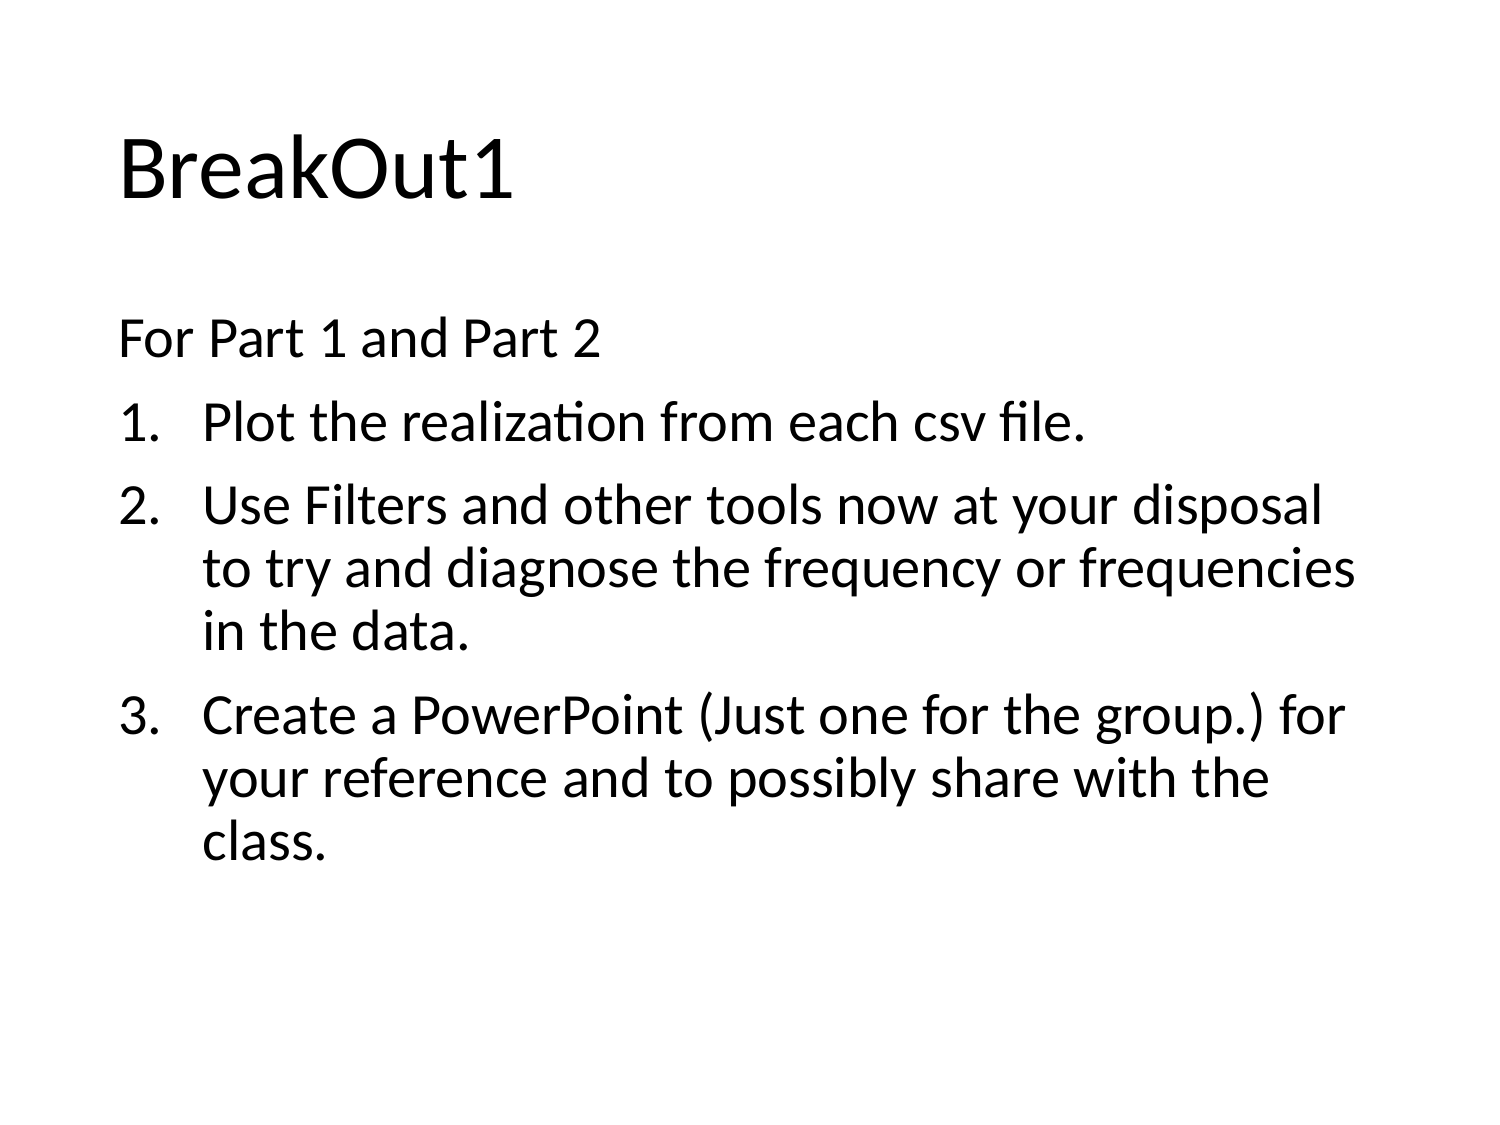

# BreakOut1
For Part 1 and Part 2
Plot the realization from each csv file.
Use Filters and other tools now at your disposal to try and diagnose the frequency or frequencies in the data.
Create a PowerPoint (Just one for the group.) for your reference and to possibly share with the class.